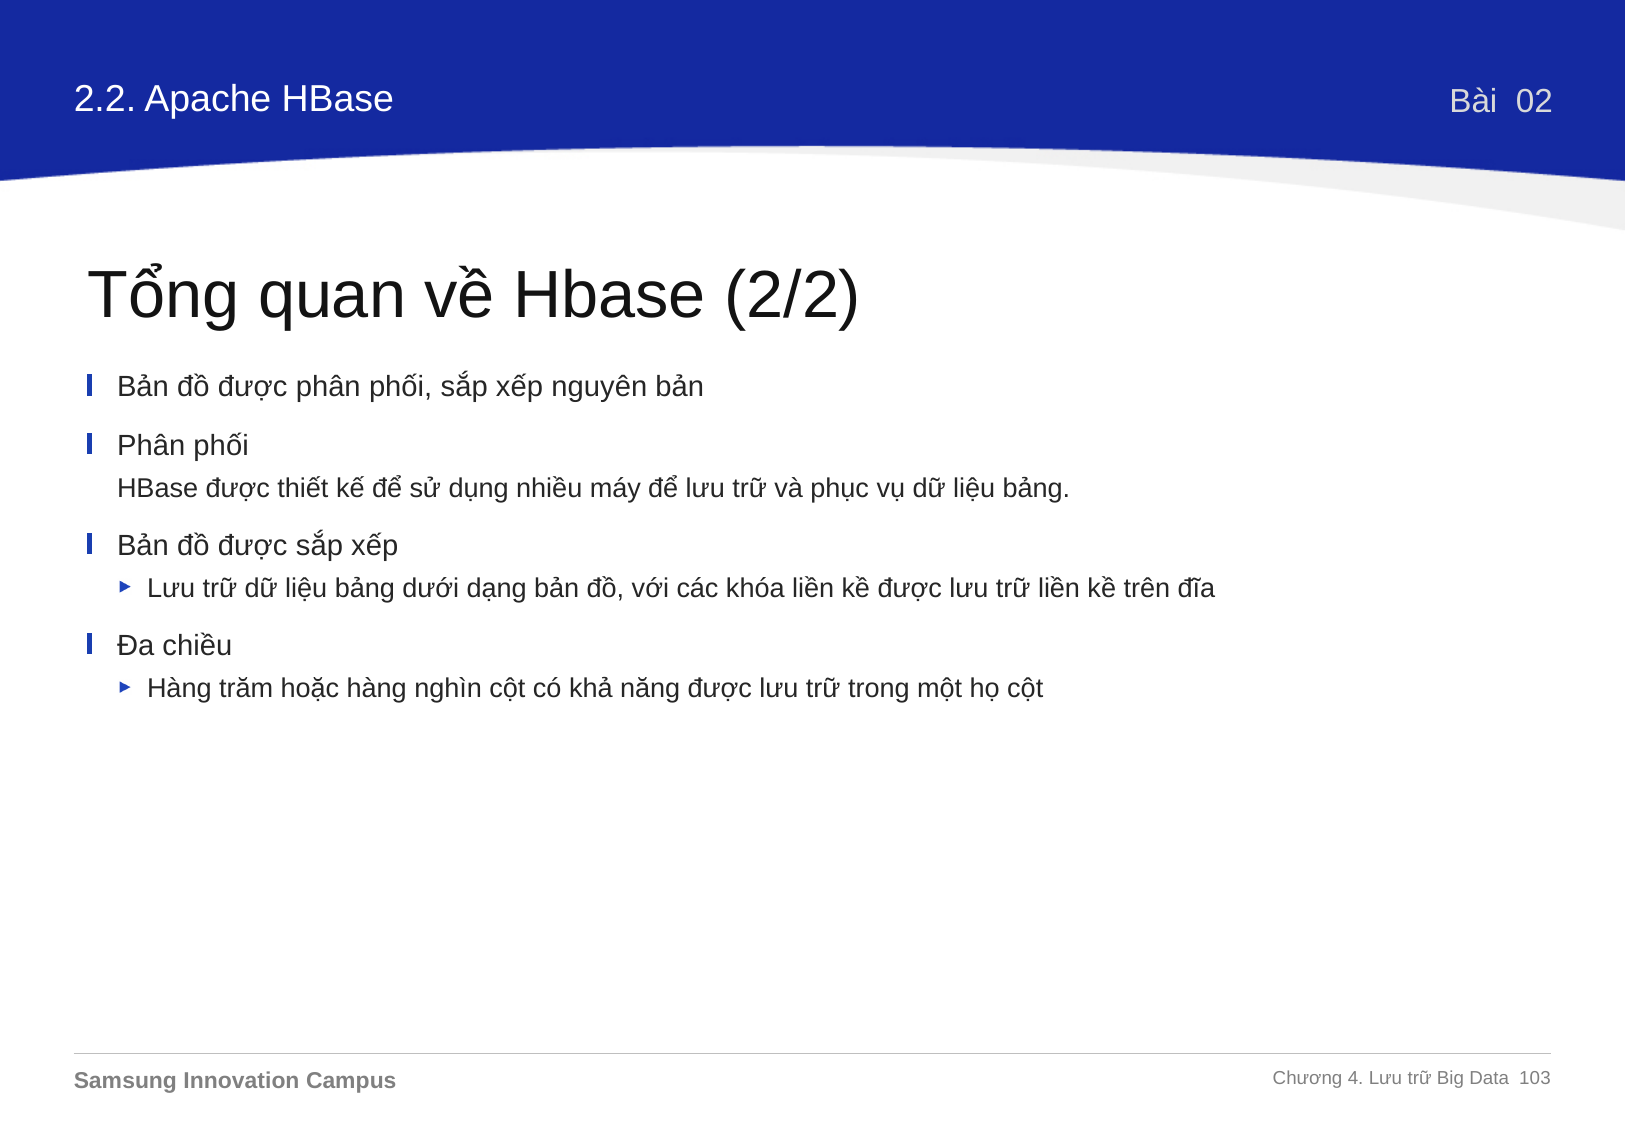

2.2. Apache HBase
Bài  02
Tổng quan về Hbase (2/2)
Bản đồ được phân phối, sắp xếp nguyên bản
Phân phối
HBase được thiết kế để sử dụng nhiều máy để lưu trữ và phục vụ dữ liệu bảng.
Bản đồ được sắp xếp
Lưu trữ dữ liệu bảng dưới dạng bản đồ, với các khóa liền kề được lưu trữ liền kề trên đĩa
Đa chiều
Hàng trăm hoặc hàng nghìn cột có khả năng được lưu trữ trong một họ cột